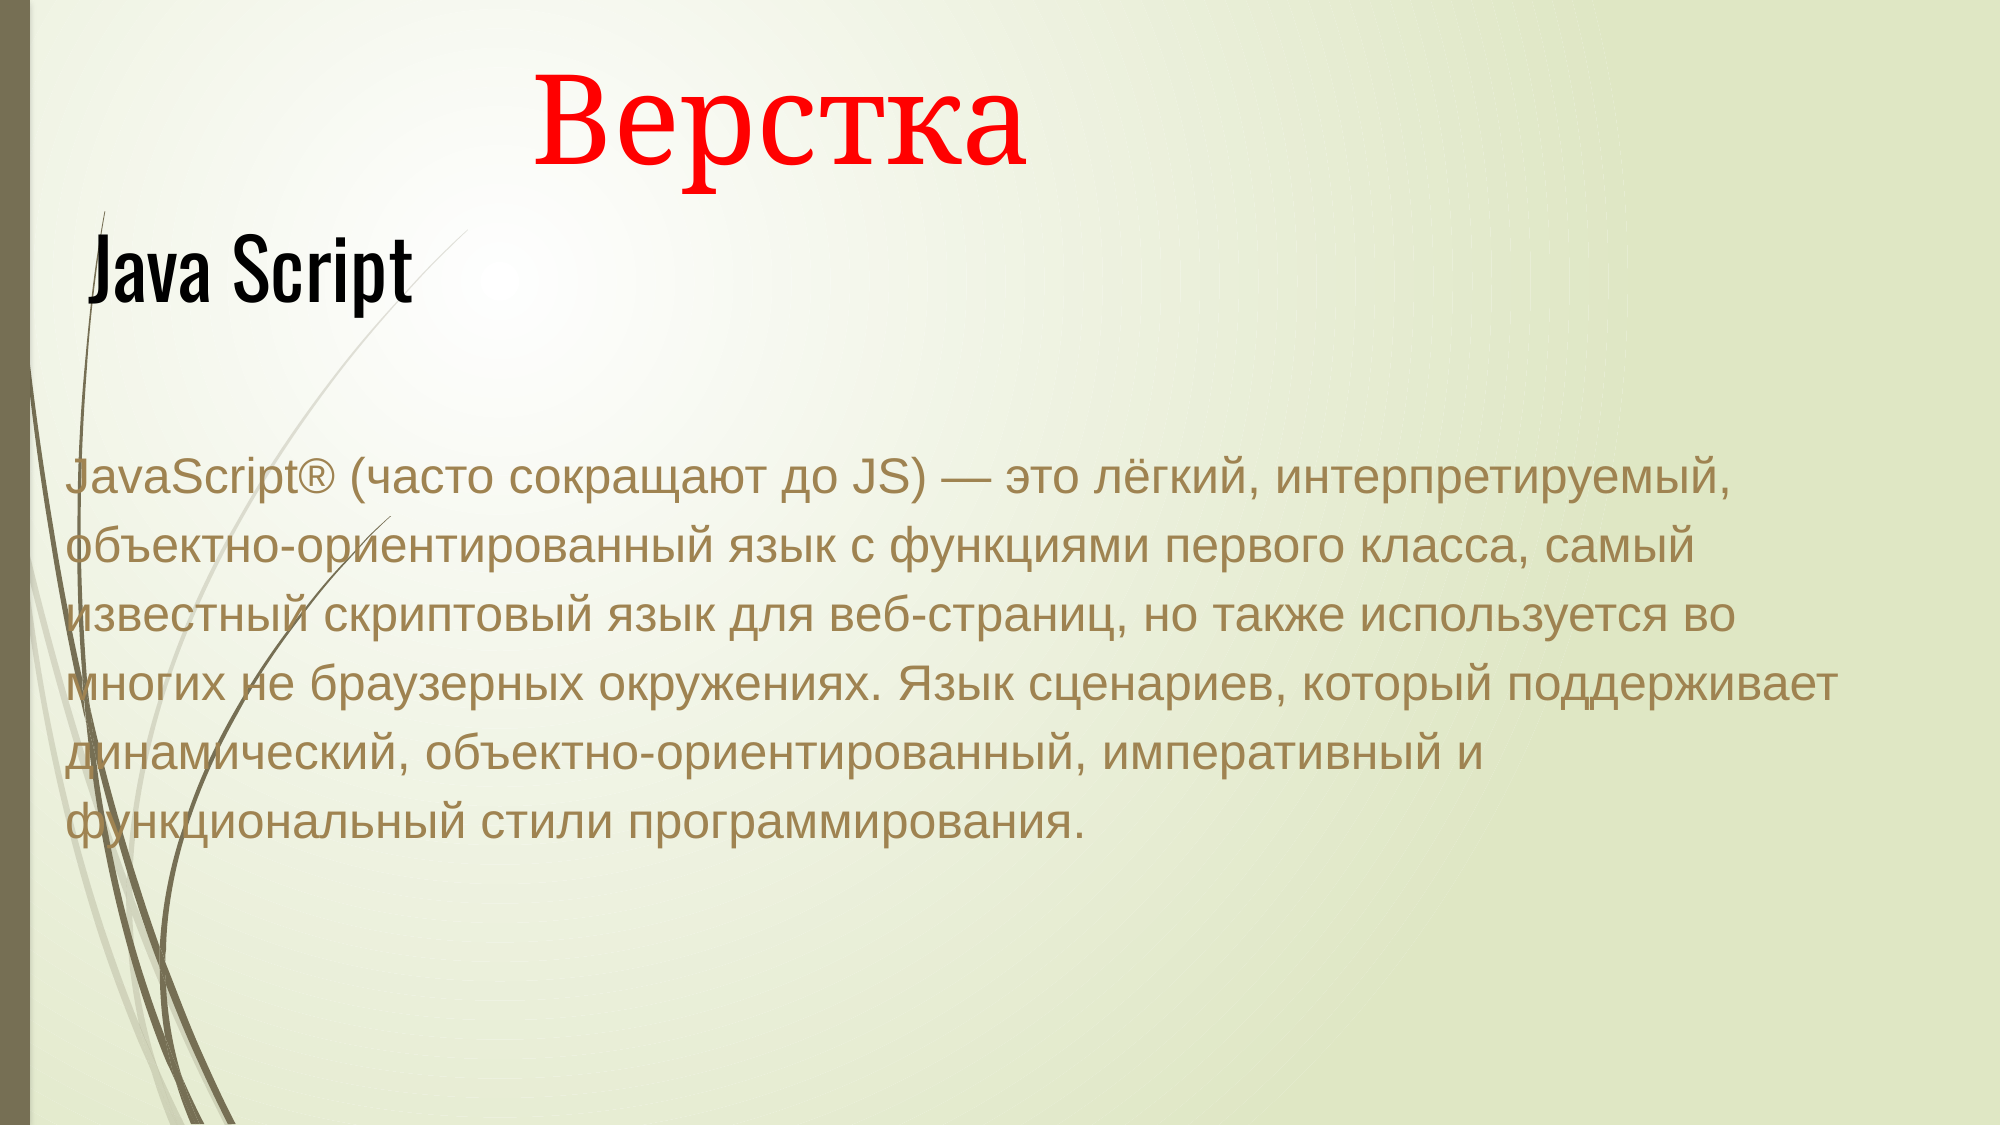

Верстка
# Java Script
JavaScript® (часто сокращают до JS) — это лёгкий, интерпретируемый, объектно-ориентированный язык с функциями первого класса, самый известный скриптовый язык для веб-страниц, но также используется во многих не браузерных окружениях. Язык сценариев, который поддерживает динамический, объектно-ориентированный, императивный и функциональный стили программирования.